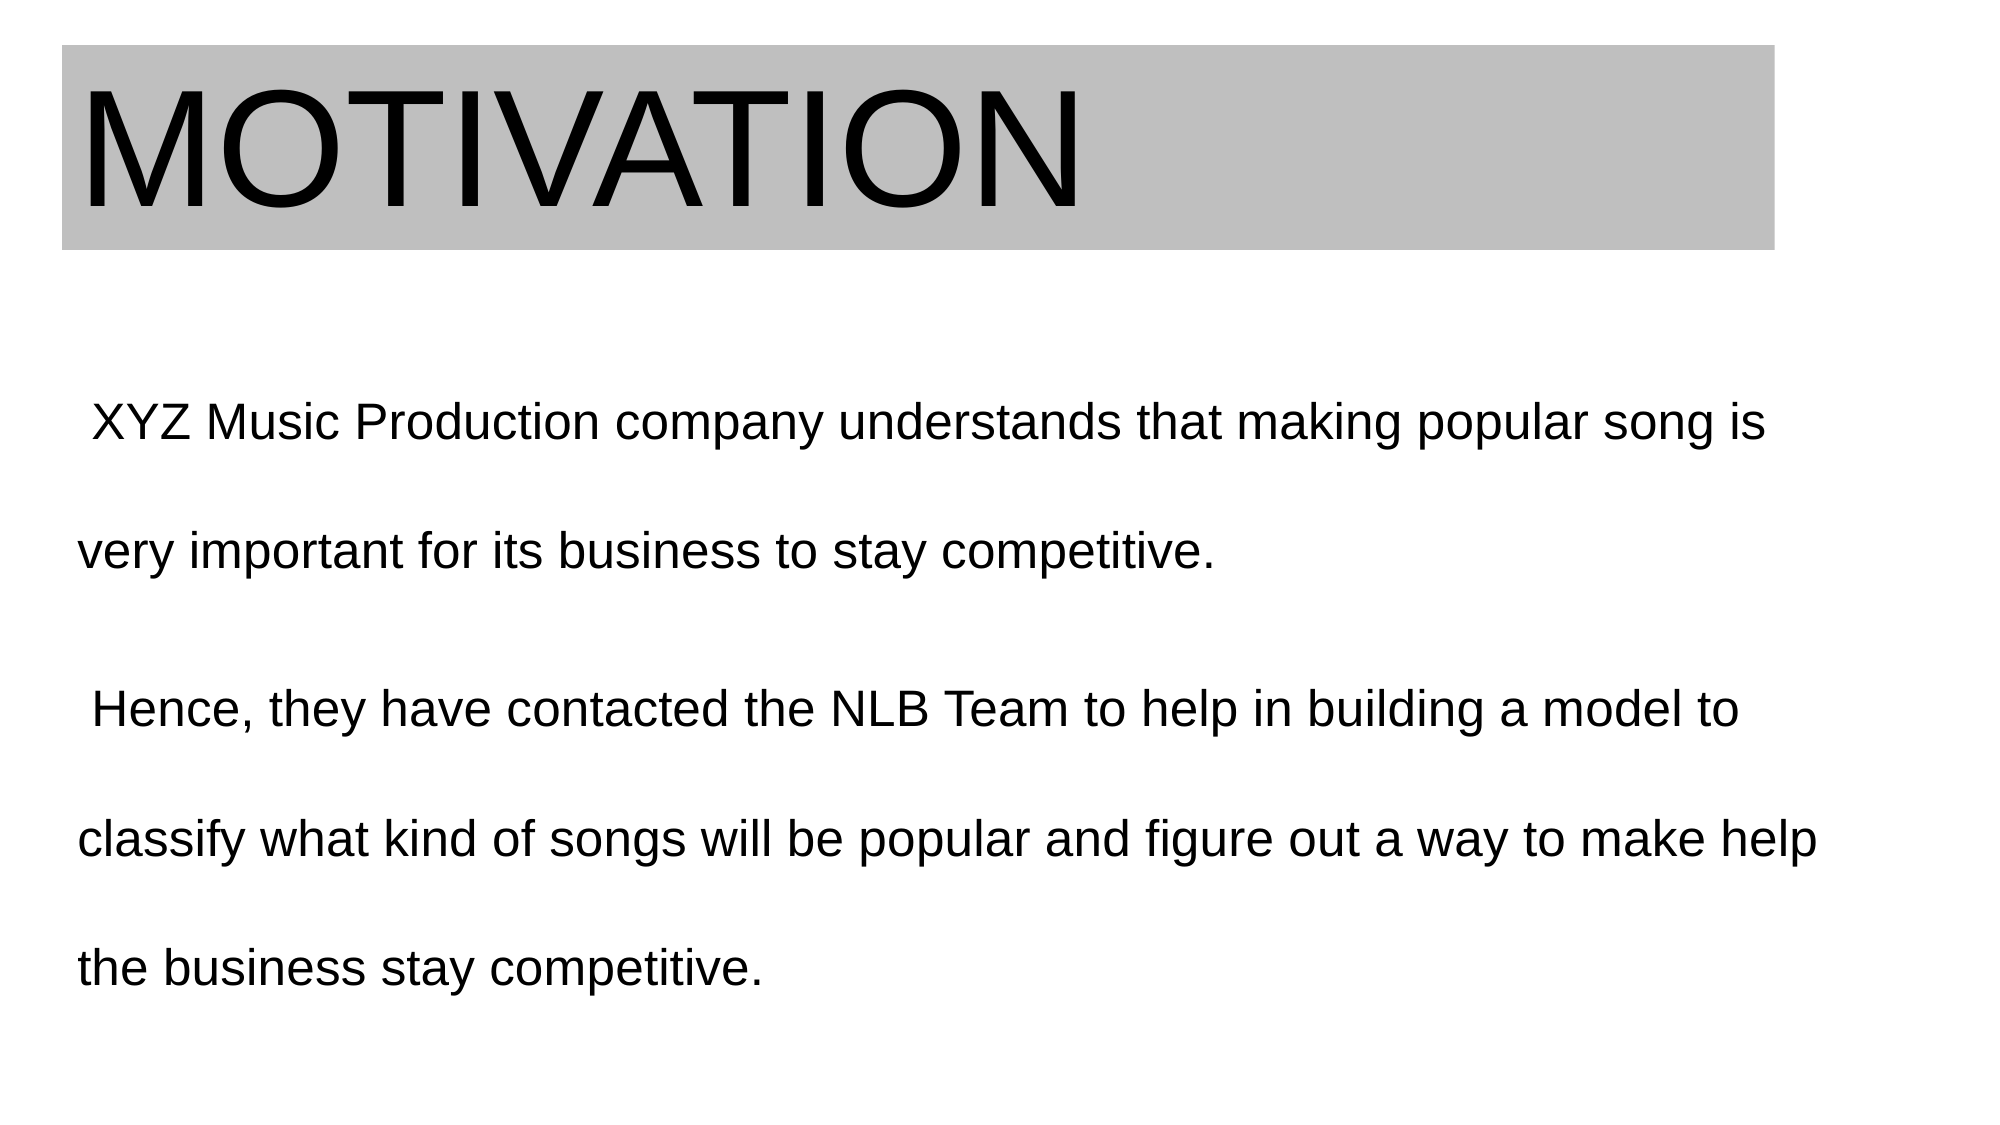

# MOTIVATION
 XYZ Music Production company understands that making popular song is very important for its business to stay competitive.
 Hence, they have contacted the NLB Team to help in building a model to classify what kind of songs will be popular and figure out a way to make help the business stay competitive.